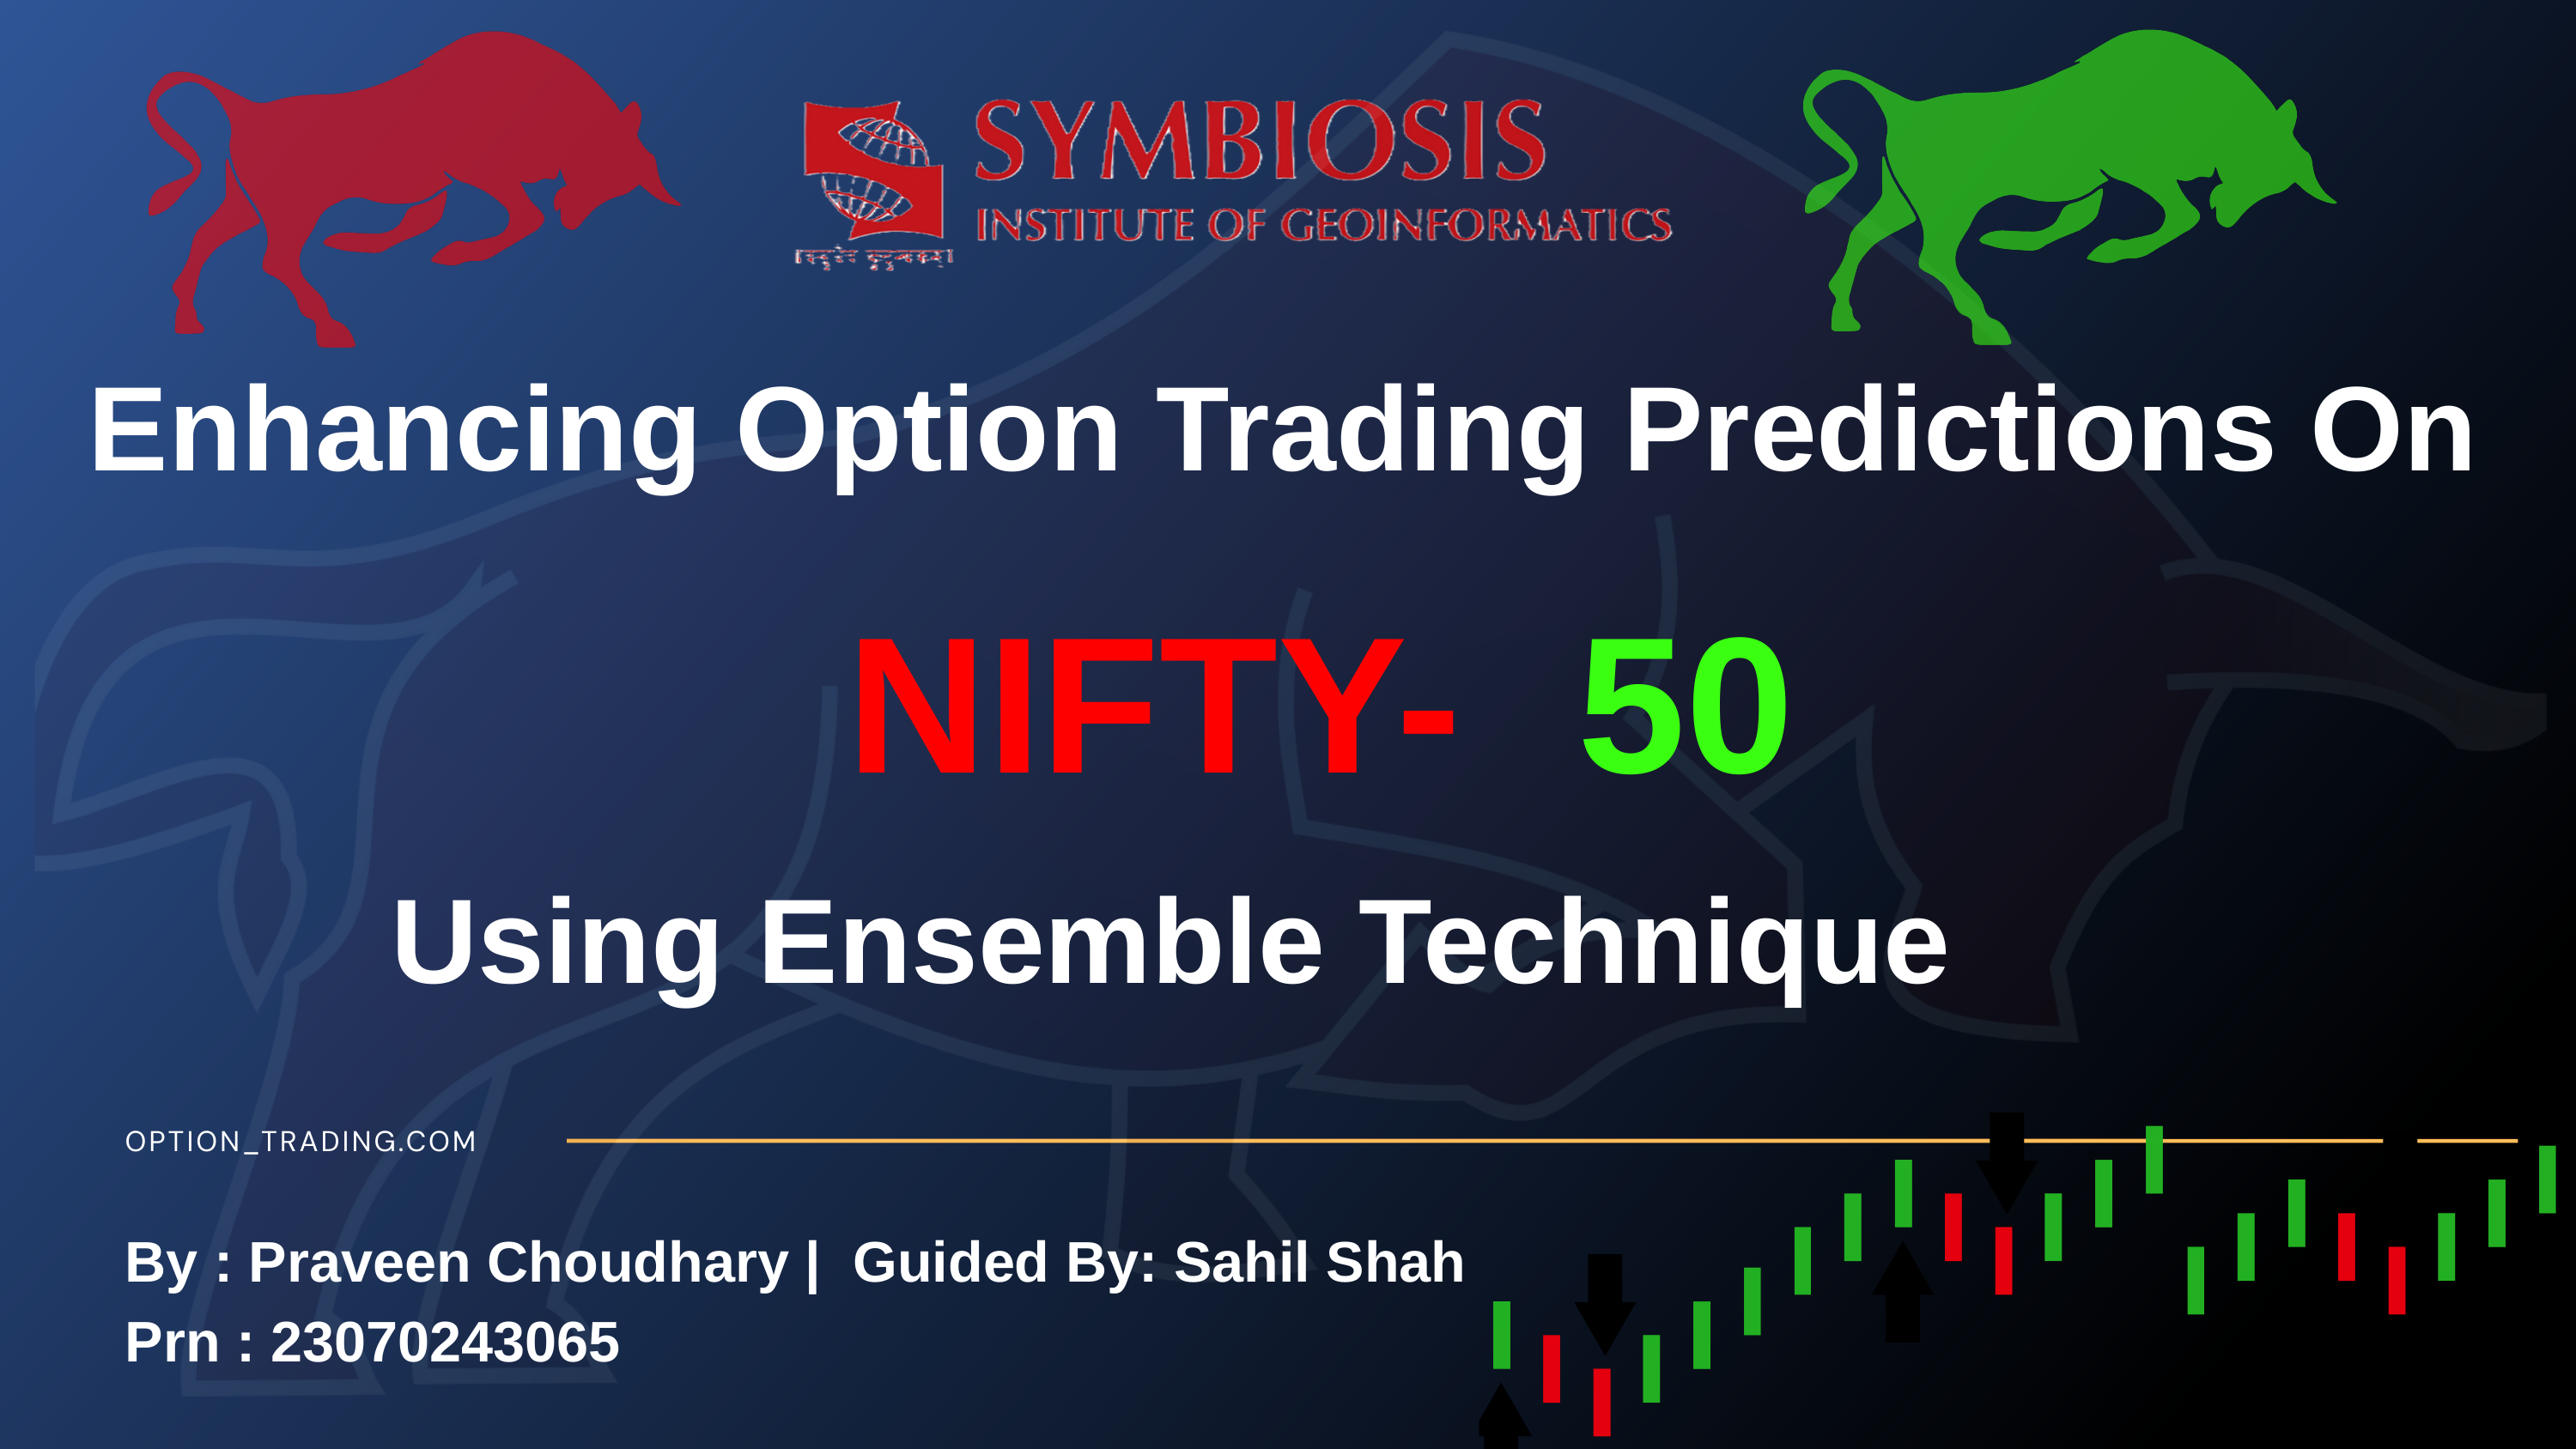

Enhancing Option Trading Predictions On
NIFTY-
50
 Using Ensemble Technique

OPTION_TRADING.COM

By : Praveen Choudhary |  Guided By: Sahil Shah
Prn : 23070243065